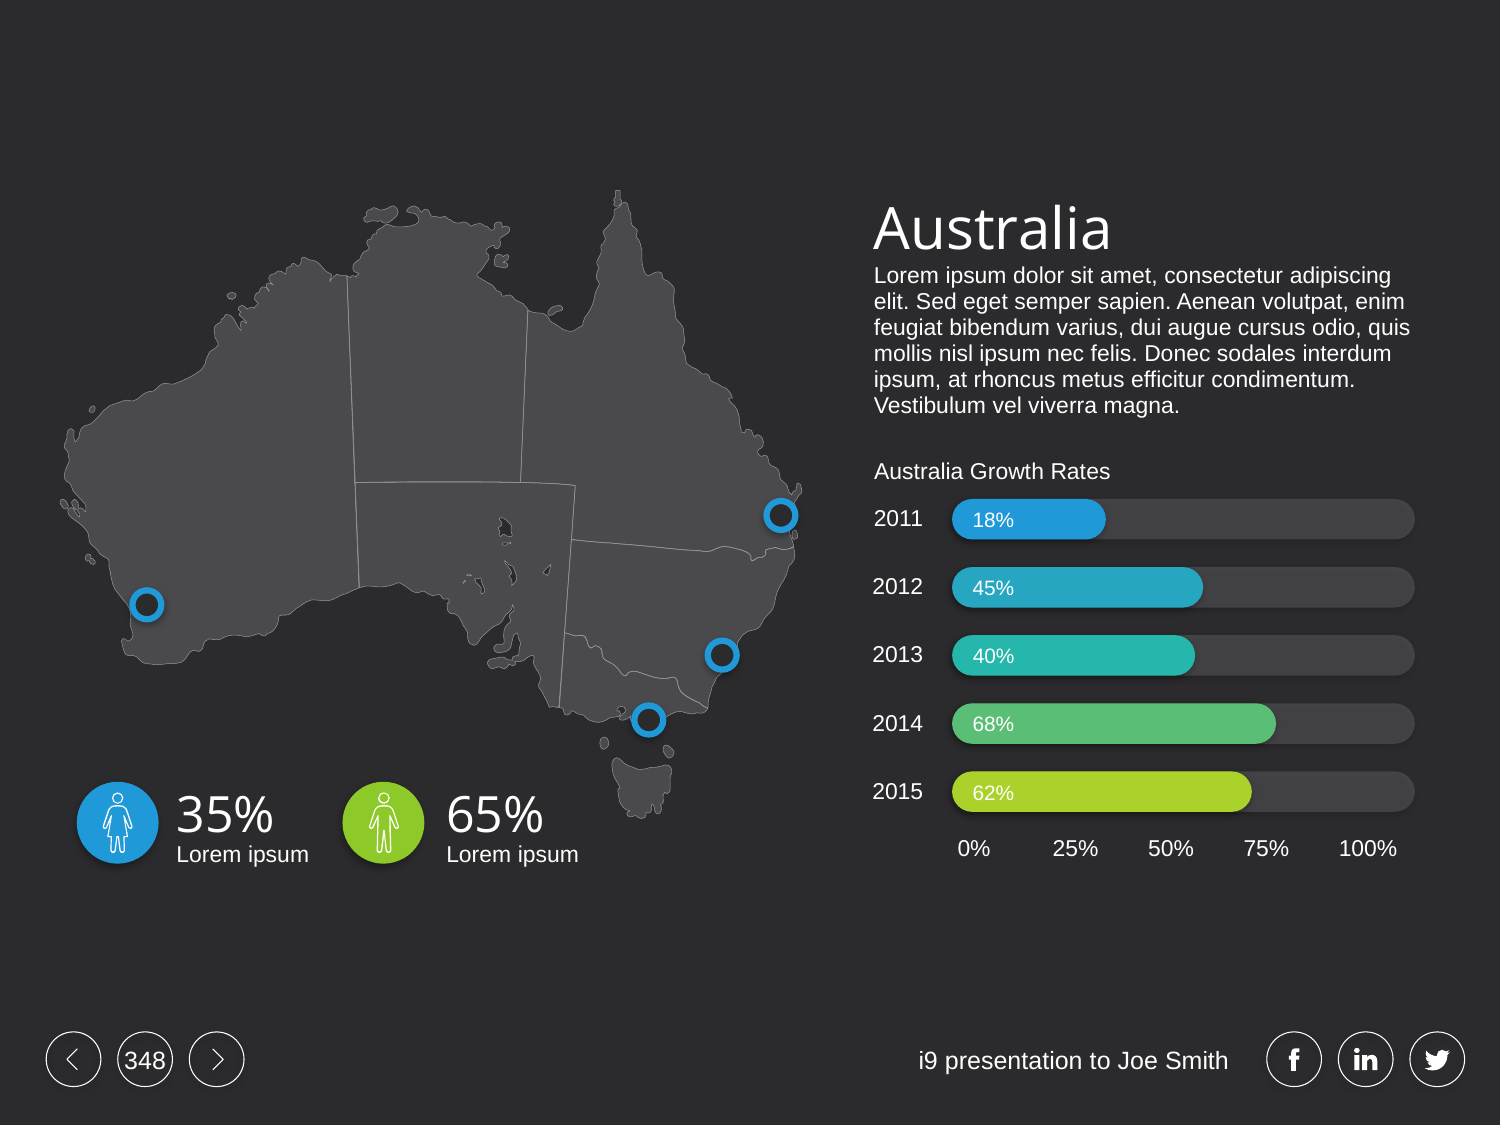

Australia
Lorem ipsum dolor sit amet, consectetur adipiscing elit. Sed eget semper sapien. Aenean volutpat, enim feugiat bibendum varius, dui augue cursus odio, quis mollis nisl ipsum nec felis. Donec sodales interdum ipsum, at rhoncus metus efficitur condimentum. Vestibulum vel viverra magna.
Australia Growth Rates
2011

0%
25%
50%
75%
100%
2012
2013
2014
2015
18%

45%

40%

68%

62%

35%
Lorem ipsum
65%
Lorem ipsum